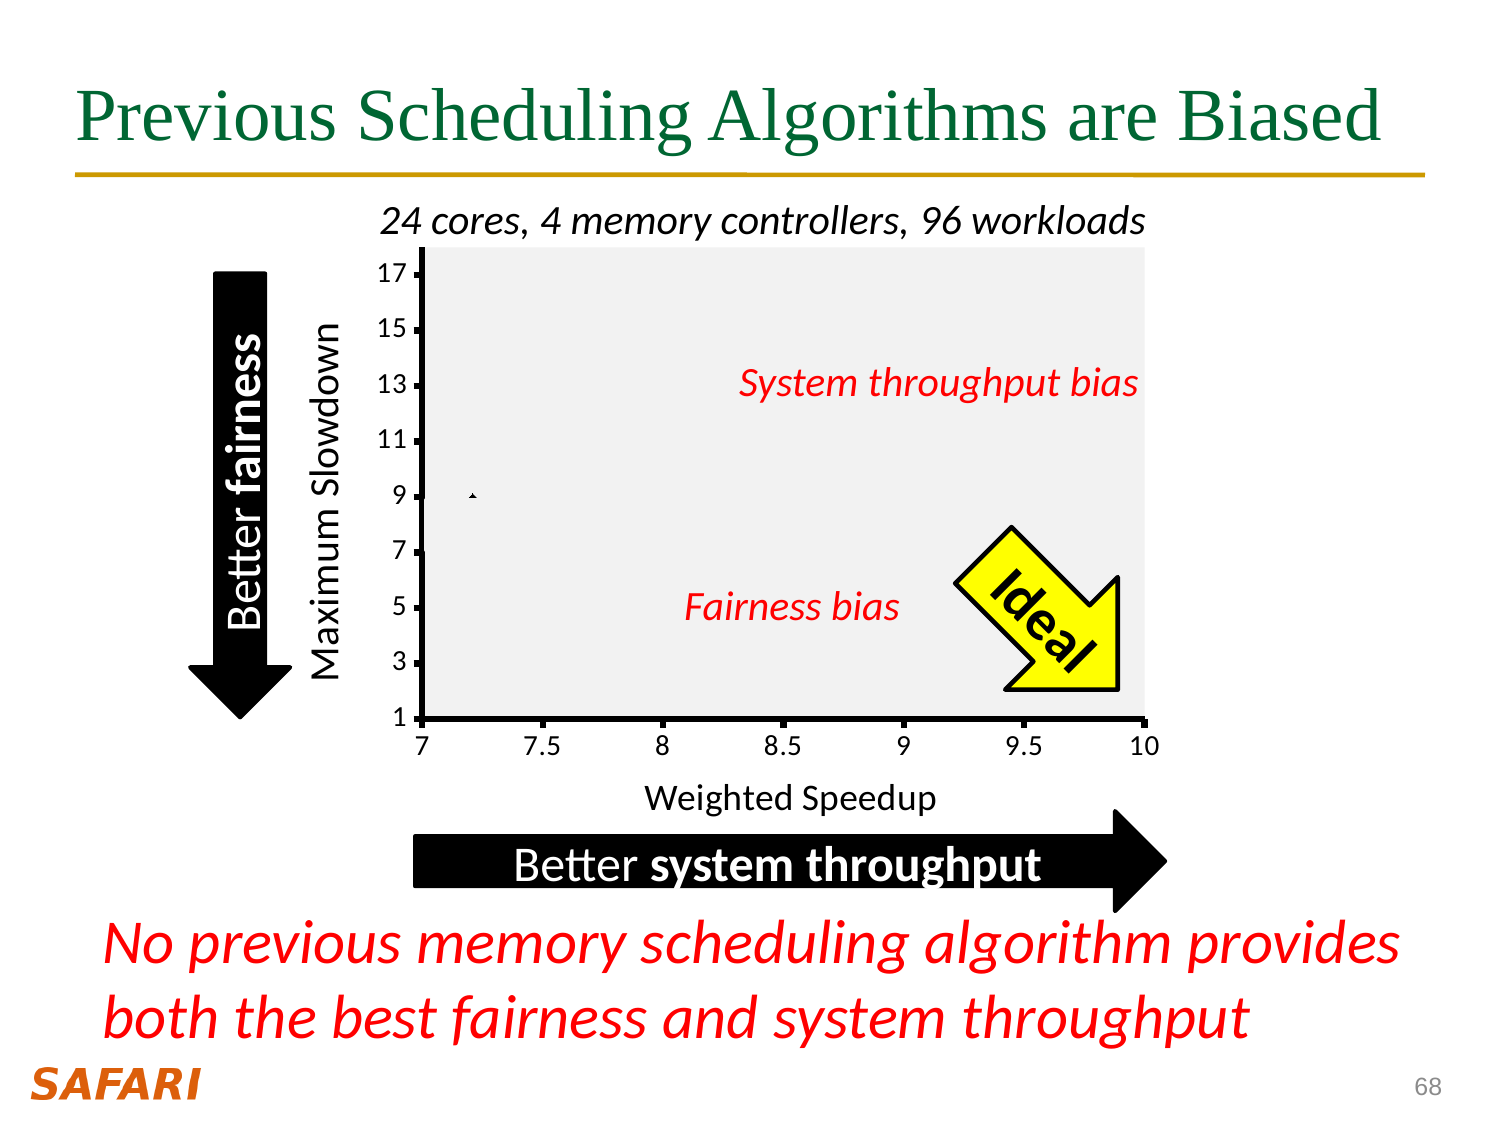

# Previous Scheduling Algorithms are Biased
24 cores, 4 memory controllers, 96 workloads

### Chart

| Category | FCFS | FRFCFS | STFM | PAR-BS | ATLAS |
|---|---|---|---|---|---|
Better fairness

System throughput bias

Better system throughput

  Ideal

Fairness bias

No previous memory scheduling algorithm provides both the best fairness and system throughput
68